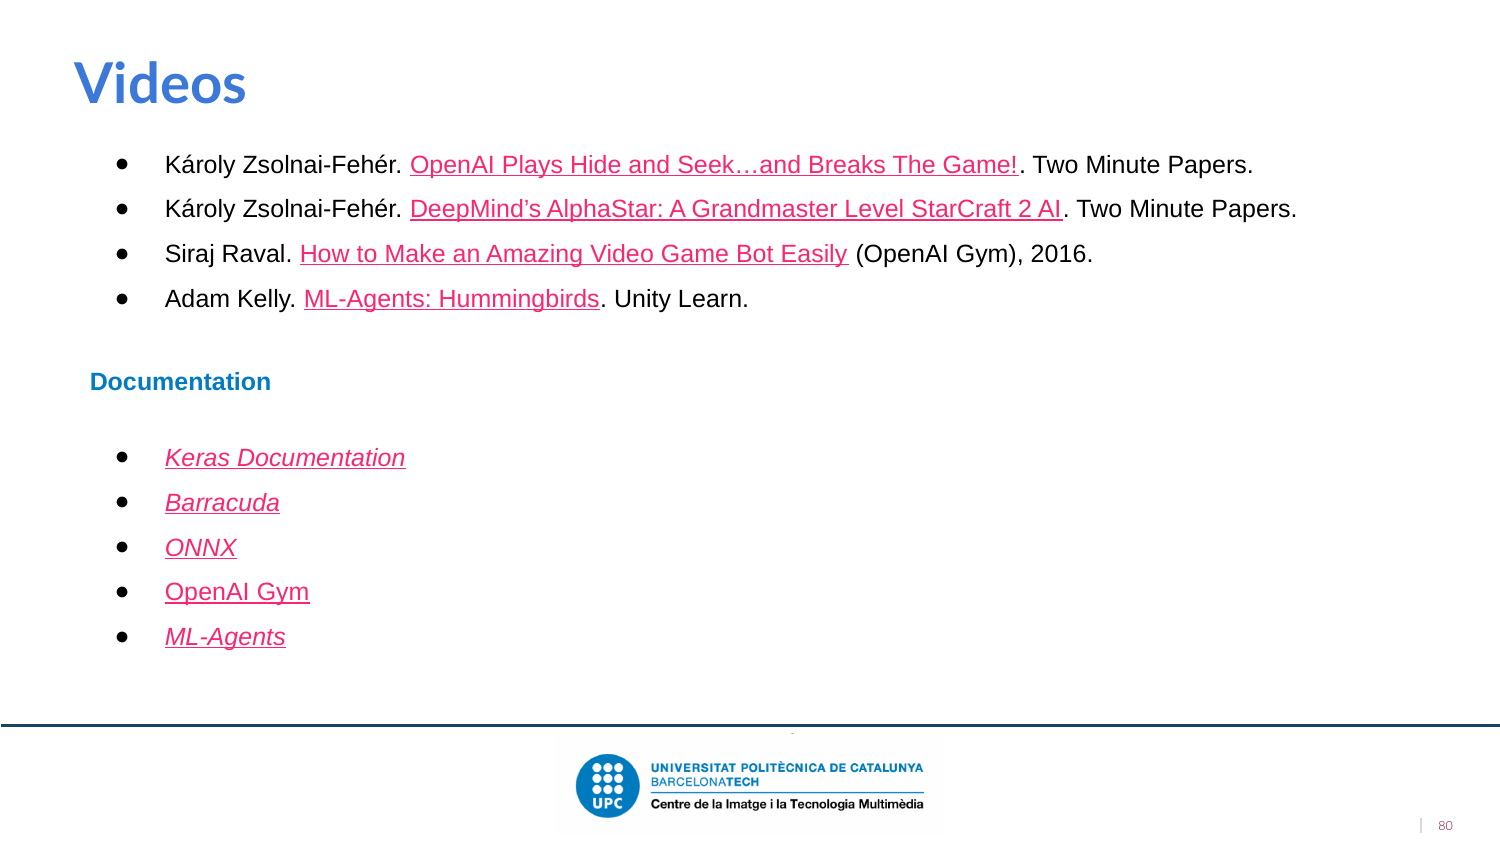

Videos
Károly Zsolnai-Fehér. OpenAI Plays Hide and Seek…and Breaks The Game!. Two Minute Papers.
Károly Zsolnai-Fehér. DeepMind’s AlphaStar: A Grandmaster Level StarCraft 2 AI. Two Minute Papers.
Siraj Raval. How to Make an Amazing Video Game Bot Easily (OpenAI Gym), 2016.
Adam Kelly. ML-Agents: Hummingbirds. Unity Learn.
Documentation
Keras Documentation
Barracuda
ONNX
OpenAI Gym
ML-Agents